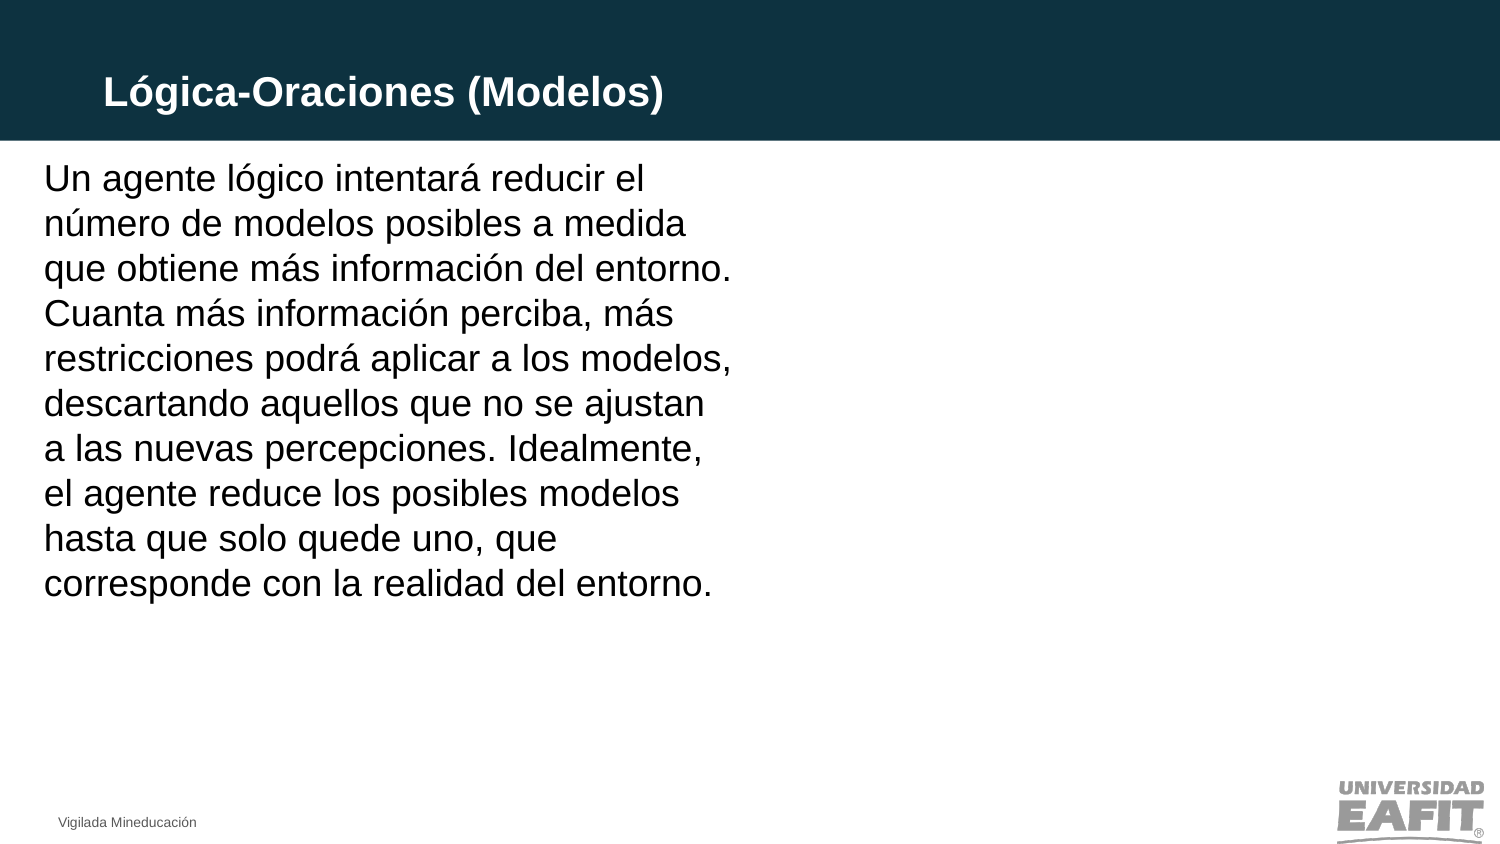

Lógica-Oraciones (Modelos)
Un agente lógico intentará reducir el número de modelos posibles a medida que obtiene más información del entorno. Cuanta más información perciba, más restricciones podrá aplicar a los modelos, descartando aquellos que no se ajustan a las nuevas percepciones. Idealmente, el agente reduce los posibles modelos hasta que solo quede uno, que corresponde con la realidad del entorno.